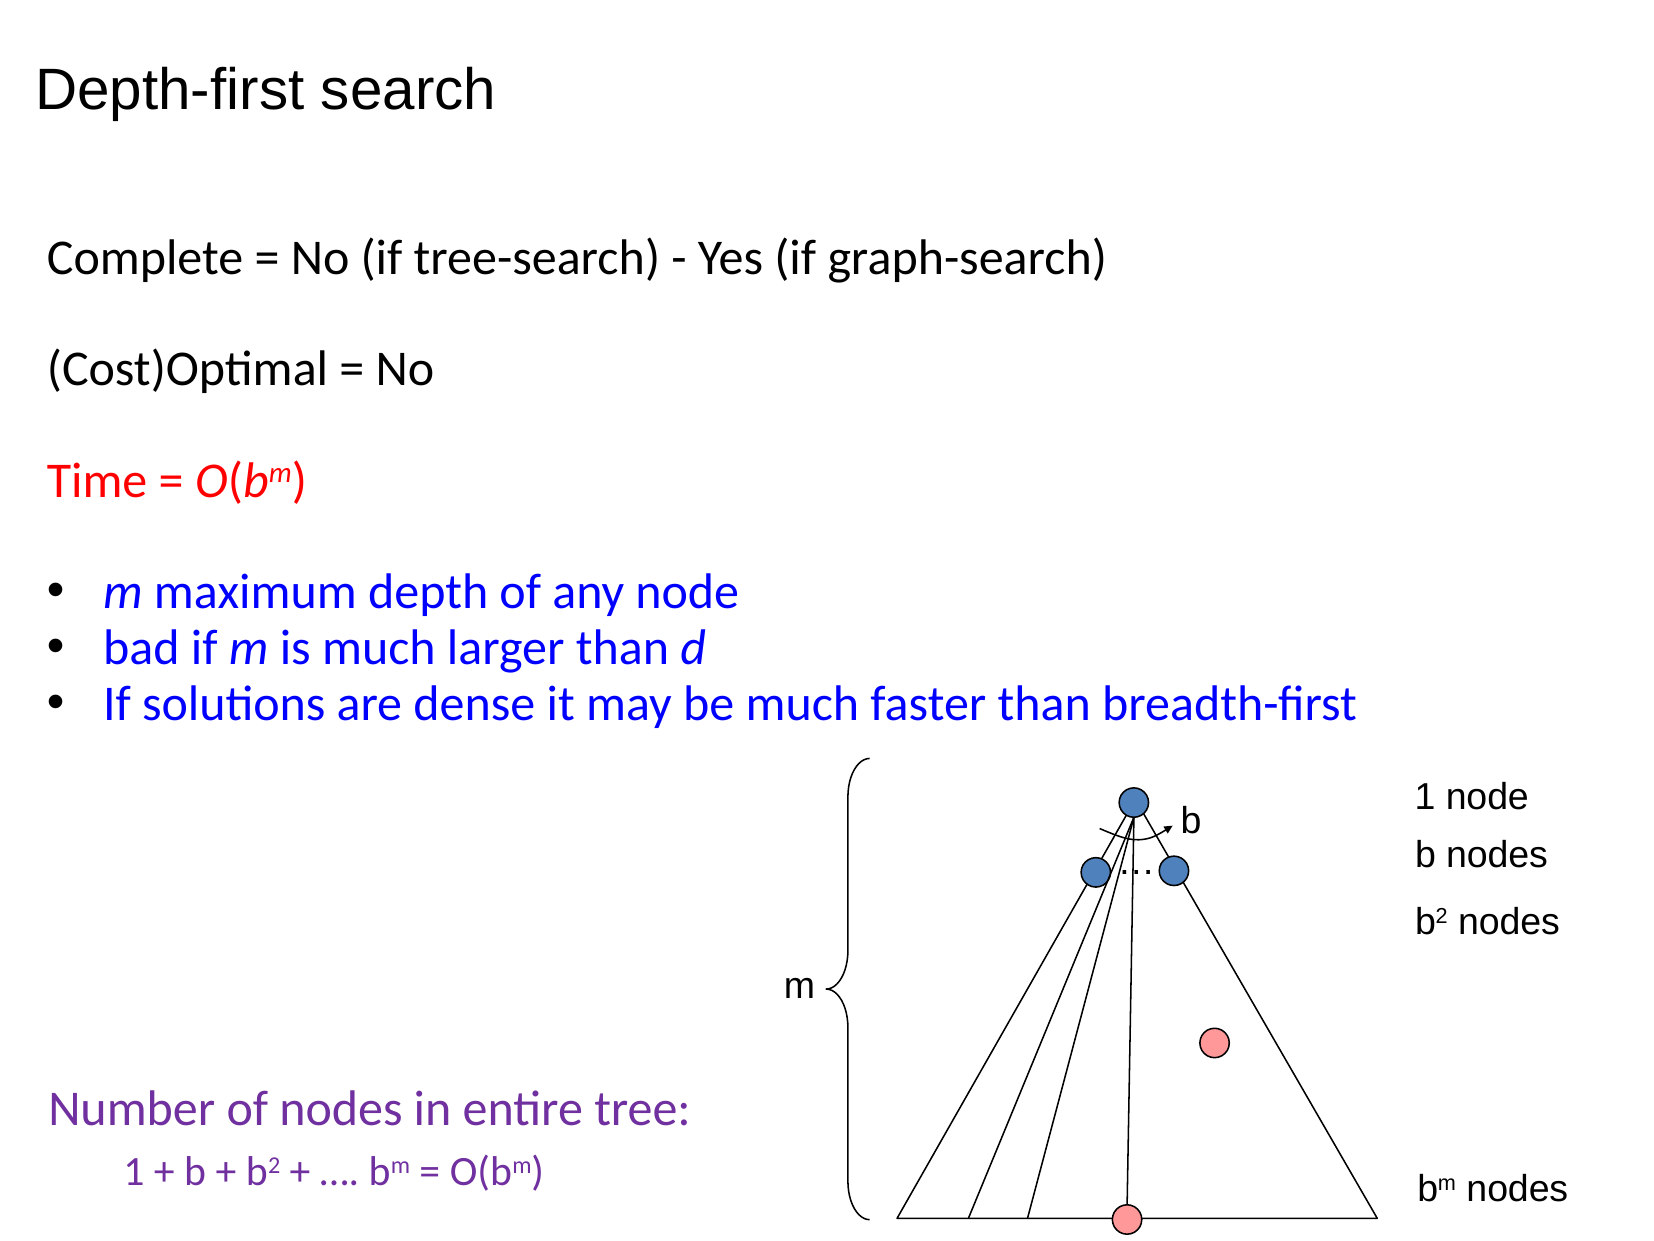

Depth-first search
Complete = No (if tree-search) - Yes (if graph-search)

(Cost)Optimal = No

Time = O(bm)

m maximum depth of any node
bad if m is much larger than d
If solutions are dense it may be much faster than breadth-first

1 node

b

b nodes
…

b2 nodes
m

Number of nodes in entire tree:
1 + b + b2 + …. bm = O(bm)
bm nodes